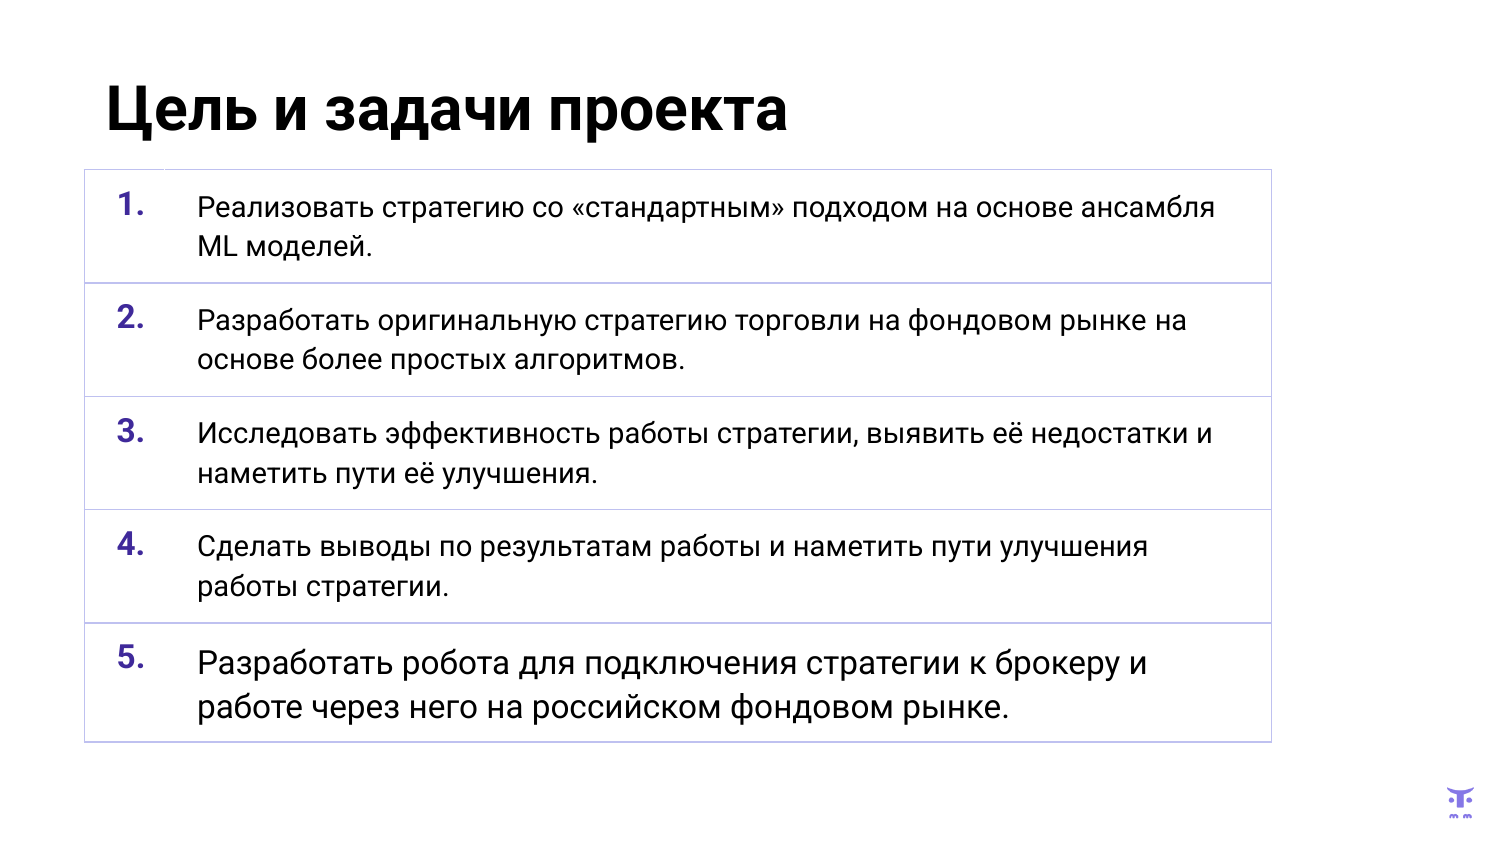

Цель и задачи проекта
| 1. | Реализовать стратегию со «стандартным» подходом на основе ансамбля ML моделей. |
| --- | --- |
| 2. | Разработать оригинальную стратегию торговли на фондовом рынке на основе более простых алгоритмов. |
| 3. | Исследовать эффективность работы стратегии, выявить её недостатки и наметить пути её улучшения. |
| 4. | Сделать выводы по результатам работы и наметить пути улучшения работы стратегии. |
| 5. | Разработать робота для подключения стратегии к брокеру и работе через него на российском фондовом рынке. |